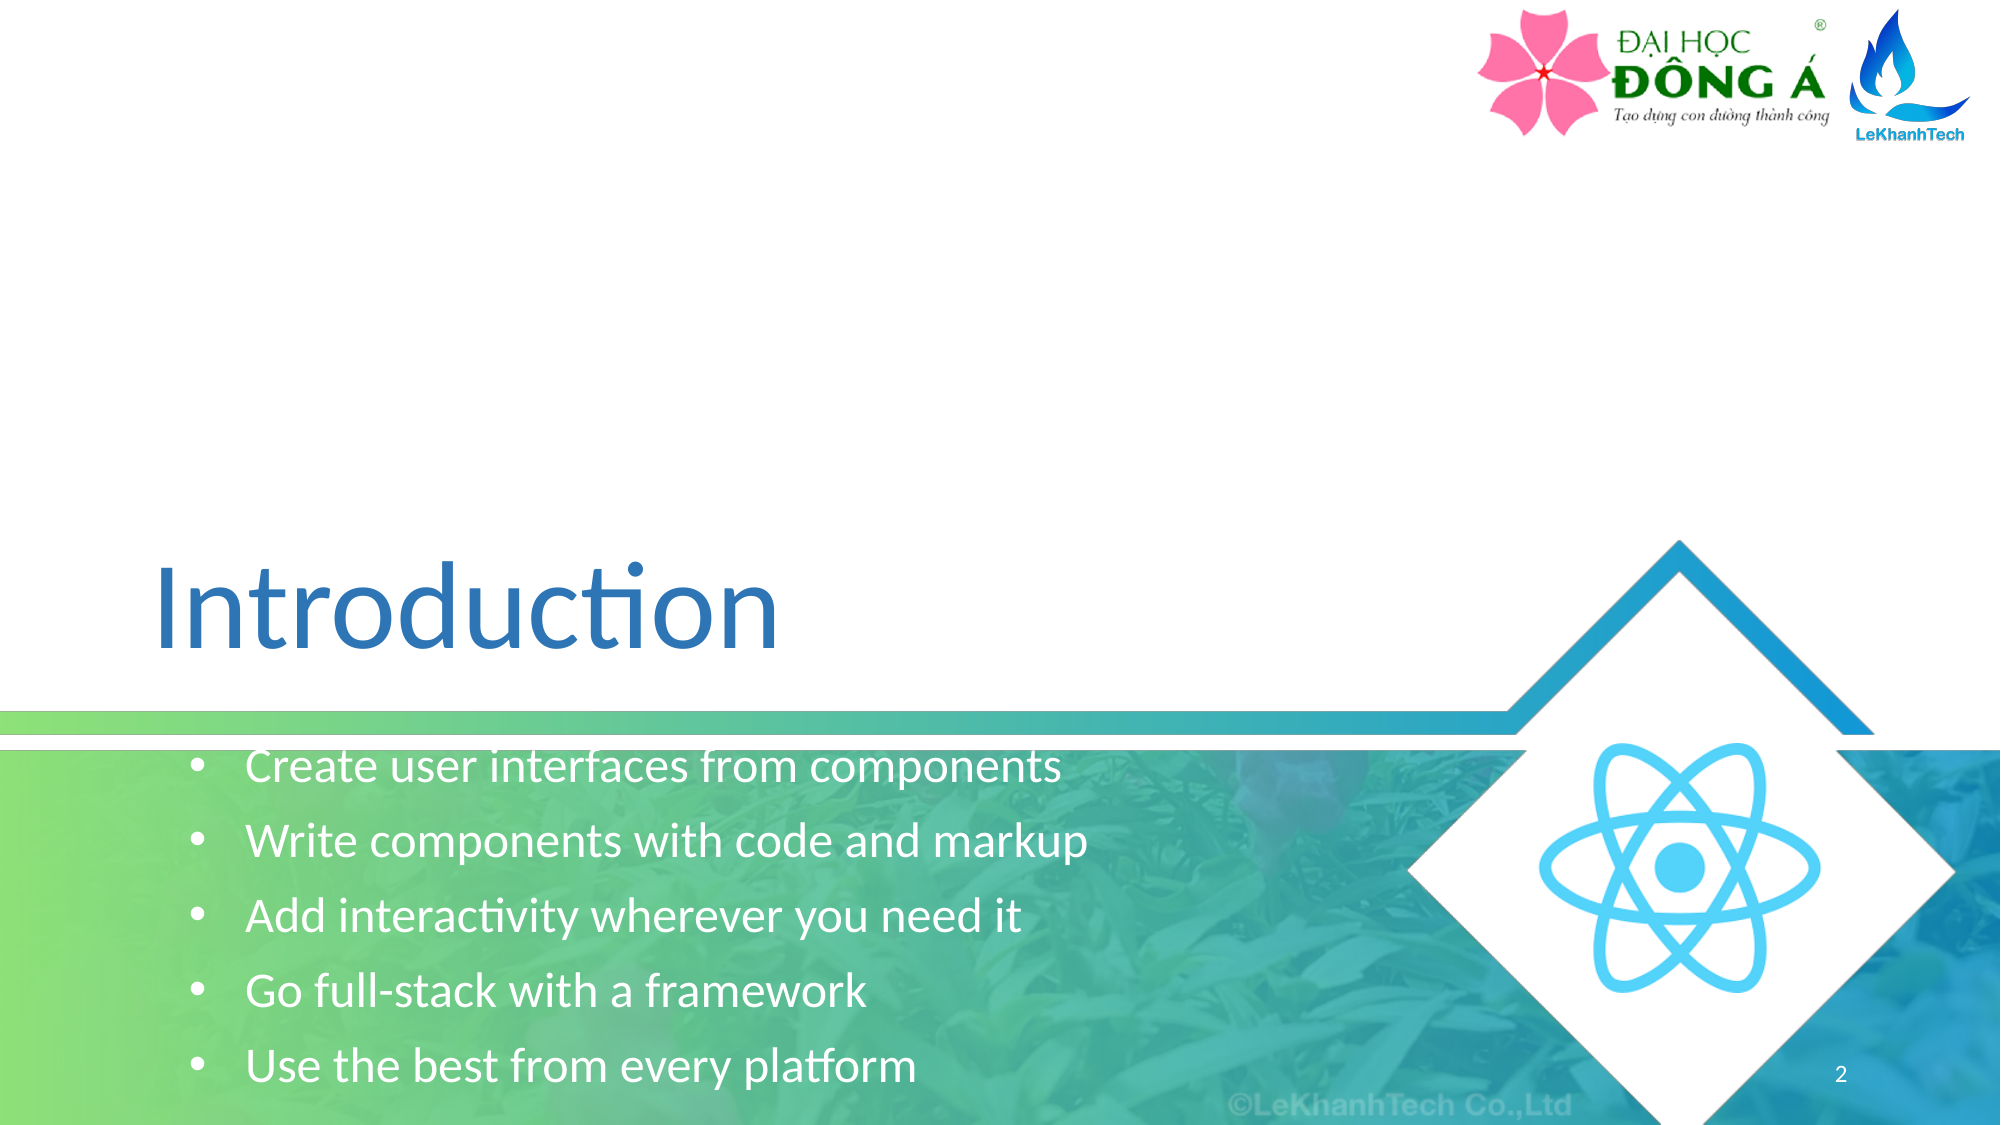

# Introduction
Create user interfaces from components
Write components with code and markup
Add interactivity wherever you need it
Go full-stack with a framework
Use the best from every platform
2